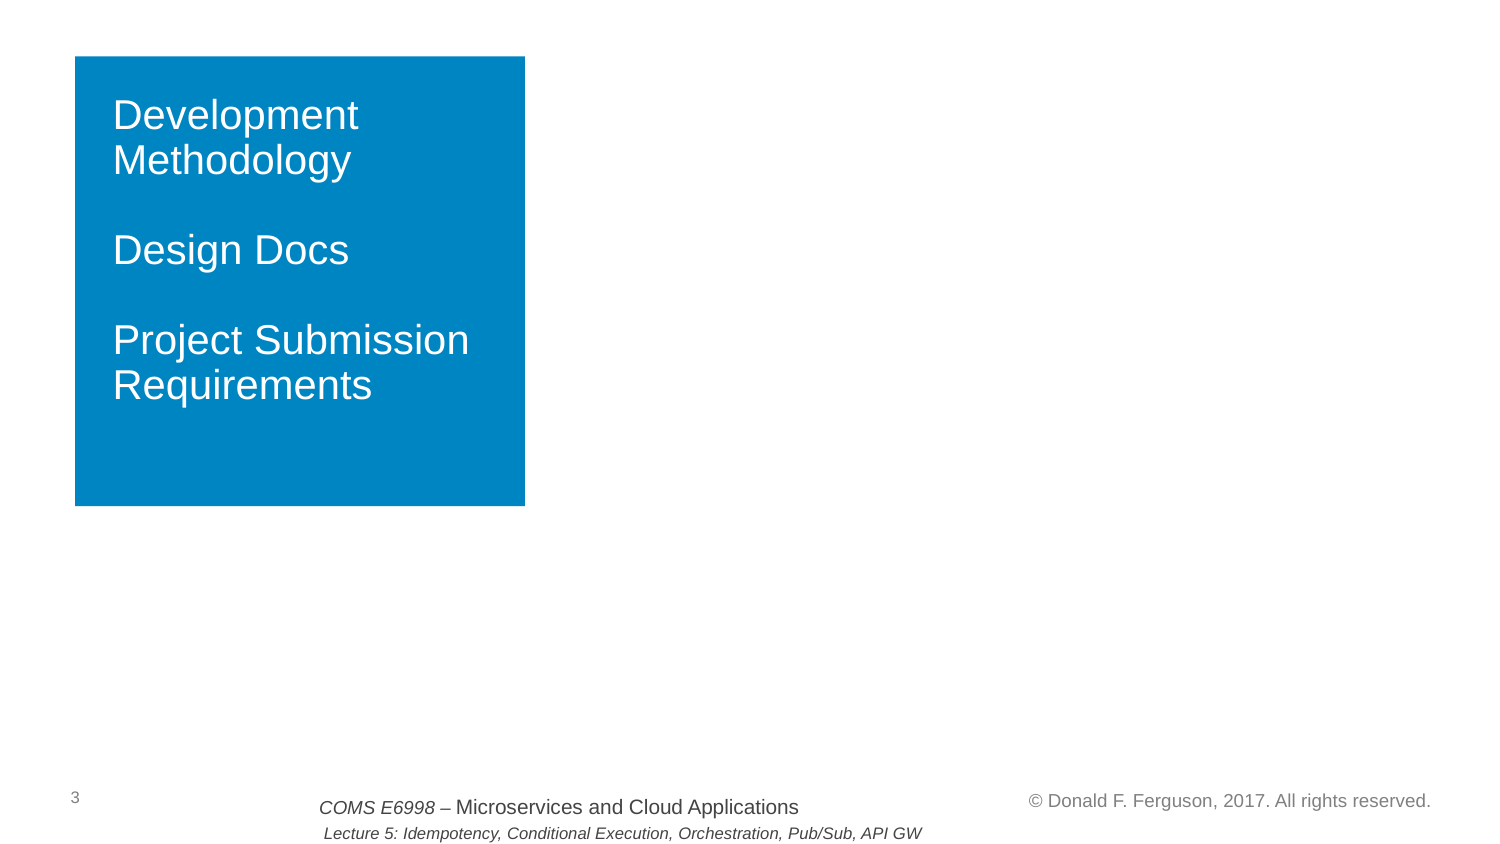

# Development Methodology Design Docs Project Submission Requirements